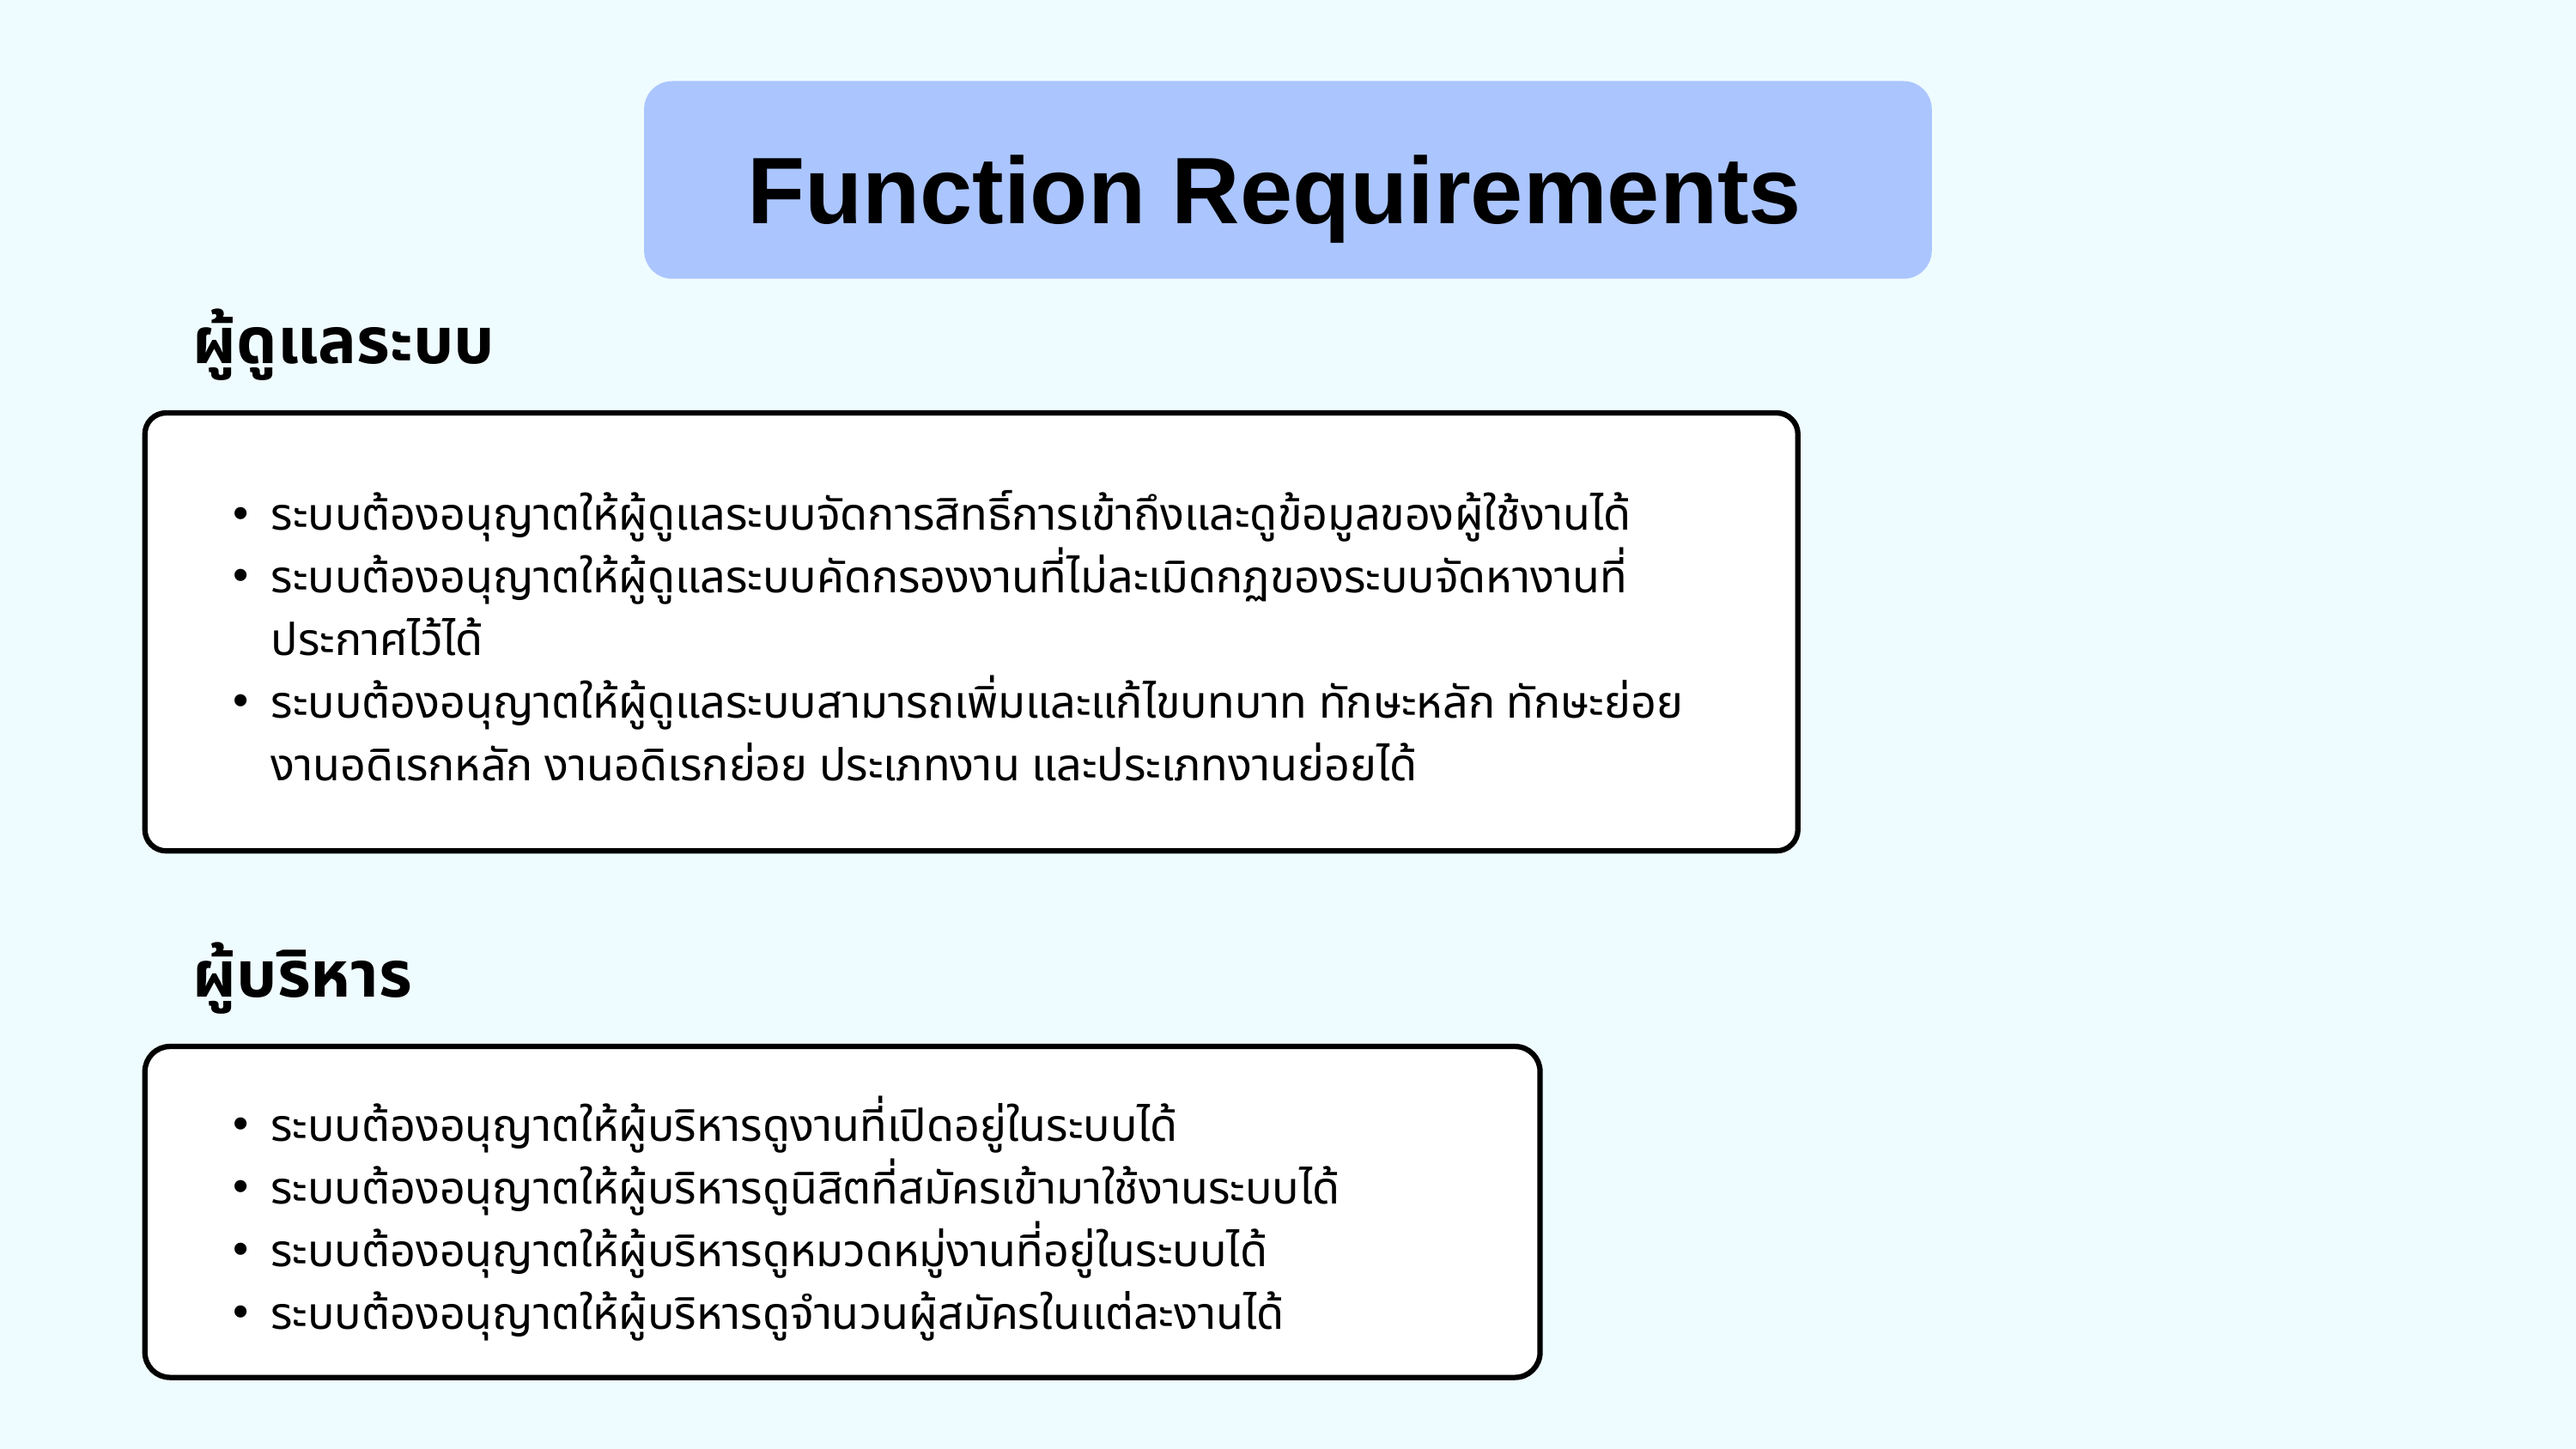

Function Requirements
ผู้ดูแลระบบ

ระบบต้องอนุญาตให้ผู้ดูแลระบบจัดการสิทธิ์การเข้าถึงและดูข้อมูลของผู้ใช้งานได้
ระบบต้องอนุญาตให้ผู้ดูแลระบบคัดกรองงานที่ไม่ละเมิดกฏของระบบจัดหางานที่ประกาศไว้ได้
ระบบต้องอนุญาตให้ผู้ดูแลระบบสามารถเพิ่มและแก้ไขบทบาท ทักษะหลัก ทักษะย่อย งานอดิเรกหลัก งานอดิเรกย่อย ประเภทงาน และประเภทงานย่อยได้
ผู้บริหาร

ระบบต้องอนุญาตให้ผู้บริหารดูงานที่เปิดอยู่ในระบบได้
ระบบต้องอนุญาตให้ผู้บริหารดูนิสิตที่สมัครเข้ามาใช้งานระบบได้
ระบบต้องอนุญาตให้ผู้บริหารดูหมวดหมู่งานที่อยู่ในระบบได้
ระบบต้องอนุญาตให้ผู้บริหารดูจำนวนผู้สมัครในแต่ละงานได้